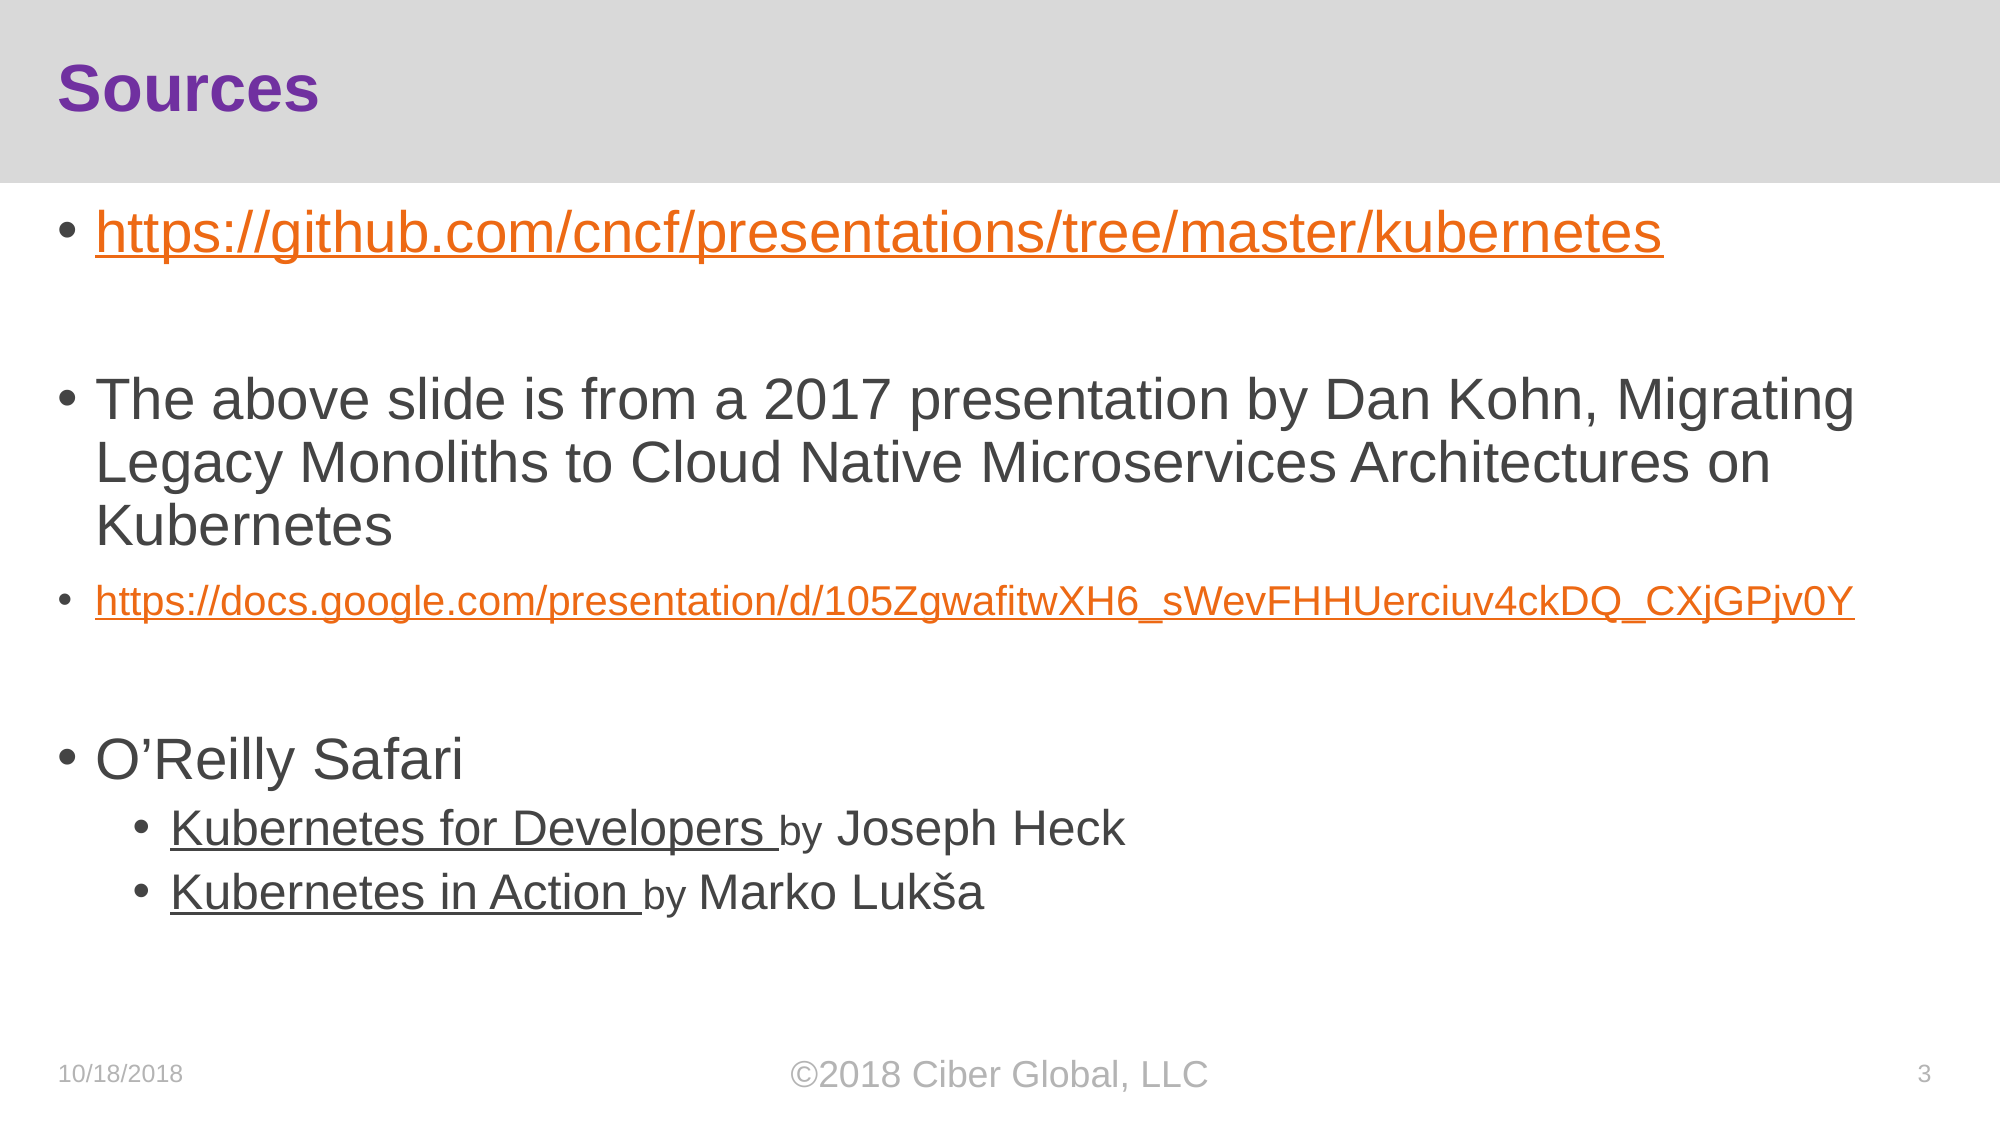

# Sources
https://github.com/cncf/presentations/tree/master/kubernetes

The above slide is from a 2017 presentation by Dan Kohn, Migrating Legacy Monoliths to Cloud Native Microservices Architectures on Kubernetes
https://docs.google.com/presentation/d/105ZgwafitwXH6_sWevFHHUerciuv4ckDQ_CXjGPjv0Y

O’Reilly Safari
Kubernetes for Developers by Joseph Heck
Kubernetes in Action by Marko Lukša
10/18/2018
©2018 Ciber Global, LLC
3